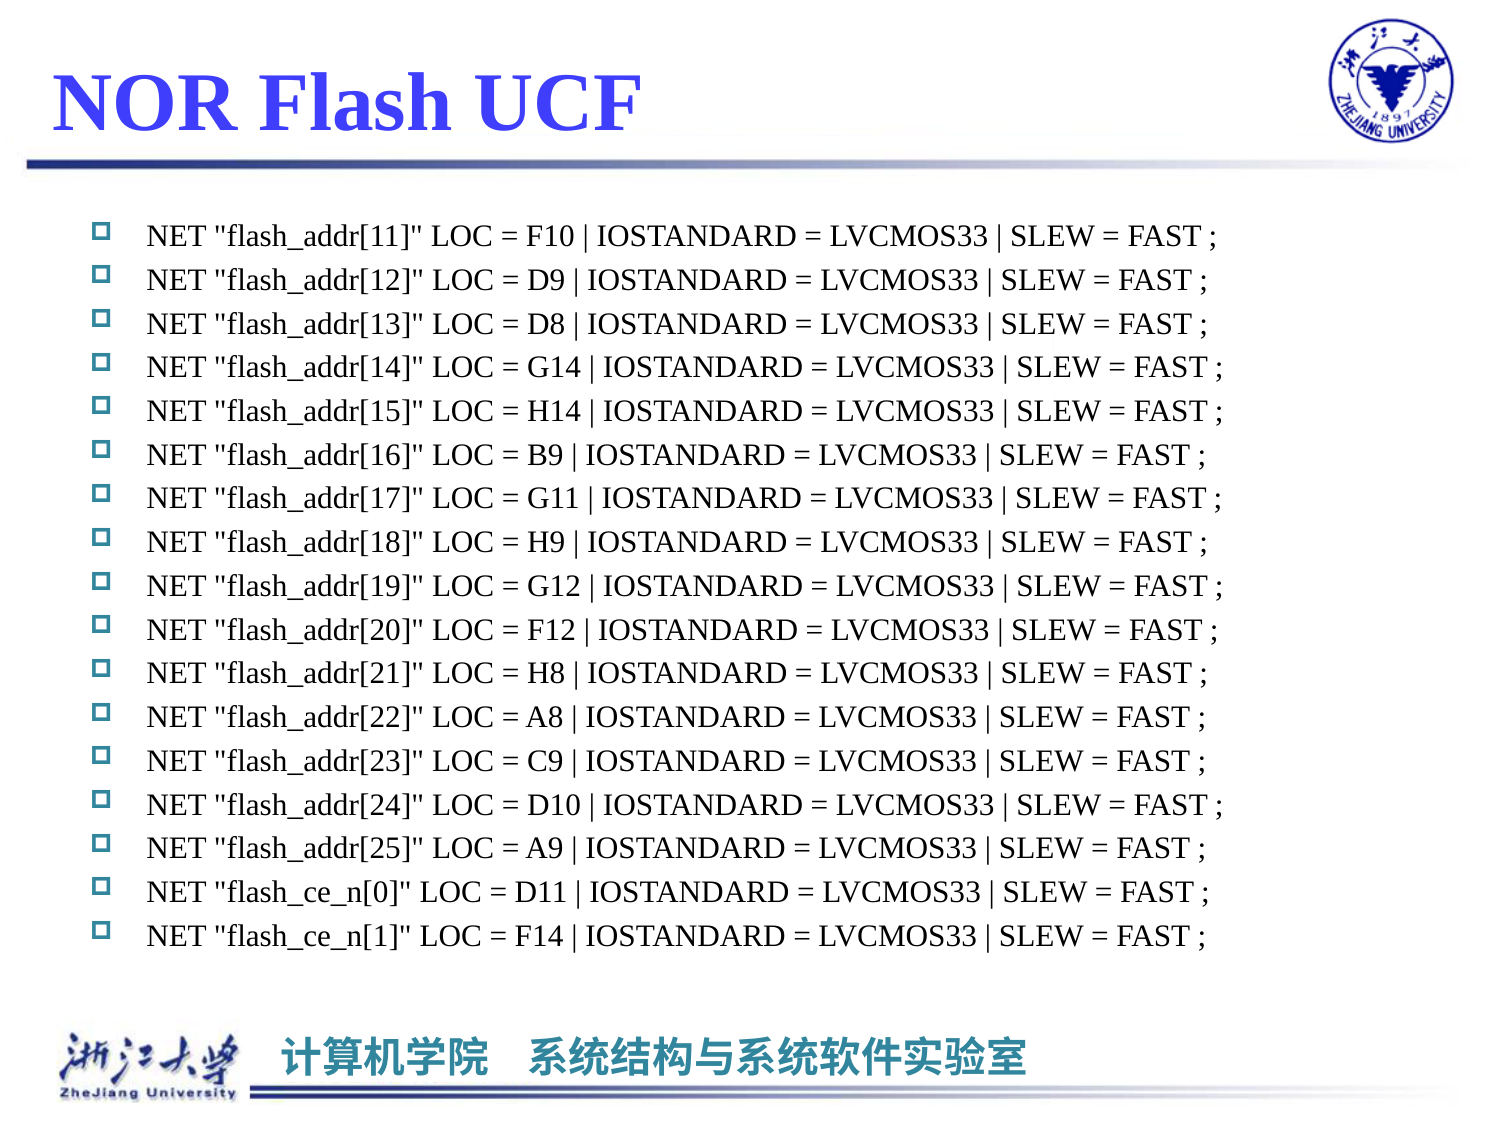

# NOR Flash UCF
NET "flash_addr[11]" LOC = F10 | IOSTANDARD = LVCMOS33 | SLEW = FAST ;
NET "flash_addr[12]" LOC = D9 | IOSTANDARD = LVCMOS33 | SLEW = FAST ;
NET "flash_addr[13]" LOC = D8 | IOSTANDARD = LVCMOS33 | SLEW = FAST ;
NET "flash_addr[14]" LOC = G14 | IOSTANDARD = LVCMOS33 | SLEW = FAST ;
NET "flash_addr[15]" LOC = H14 | IOSTANDARD = LVCMOS33 | SLEW = FAST ;
NET "flash_addr[16]" LOC = B9 | IOSTANDARD = LVCMOS33 | SLEW = FAST ;
NET "flash_addr[17]" LOC = G11 | IOSTANDARD = LVCMOS33 | SLEW = FAST ;
NET "flash_addr[18]" LOC = H9 | IOSTANDARD = LVCMOS33 | SLEW = FAST ;
NET "flash_addr[19]" LOC = G12 | IOSTANDARD = LVCMOS33 | SLEW = FAST ;
NET "flash_addr[20]" LOC = F12 | IOSTANDARD = LVCMOS33 | SLEW = FAST ;
NET "flash_addr[21]" LOC = H8 | IOSTANDARD = LVCMOS33 | SLEW = FAST ;
NET "flash_addr[22]" LOC = A8 | IOSTANDARD = LVCMOS33 | SLEW = FAST ;
NET "flash_addr[23]" LOC = C9 | IOSTANDARD = LVCMOS33 | SLEW = FAST ;
NET "flash_addr[24]" LOC = D10 | IOSTANDARD = LVCMOS33 | SLEW = FAST ;
NET "flash_addr[25]" LOC = A9 | IOSTANDARD = LVCMOS33 | SLEW = FAST ;
NET "flash_ce_n[0]" LOC = D11 | IOSTANDARD = LVCMOS33 | SLEW = FAST ;
NET "flash_ce_n[1]" LOC = F14 | IOSTANDARD = LVCMOS33 | SLEW = FAST ;